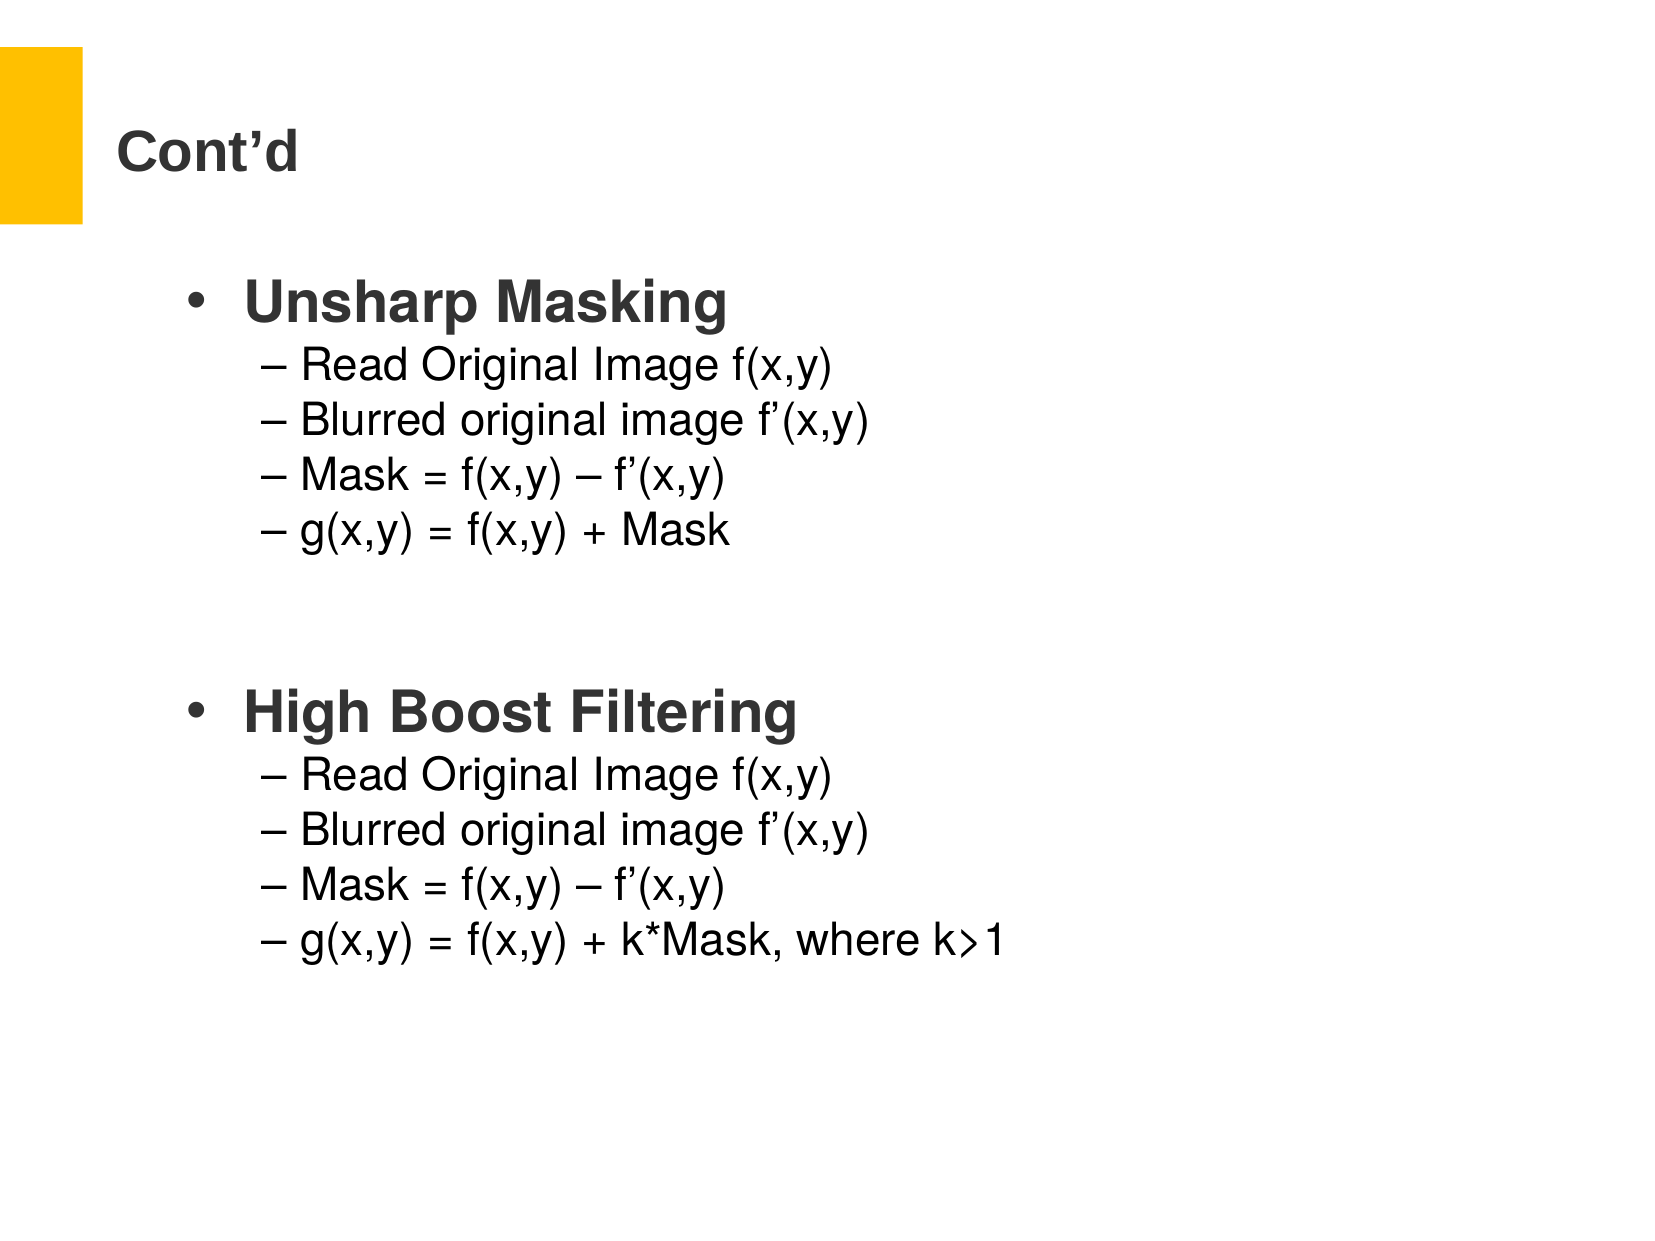

# Cont’d
Unsharp Masking
– Read Original Image f(x,y)
– Blurred original image f’(x,y)
– Mask = f(x,y) – f’(x,y)
– g(x,y) = f(x,y) + Mask

High Boost Filtering
– Read Original Image f(x,y)
– Blurred original image f’(x,y)
– Mask = f(x,y) – f’(x,y)
– g(x,y) = f(x,y) + k*Mask, where k>1